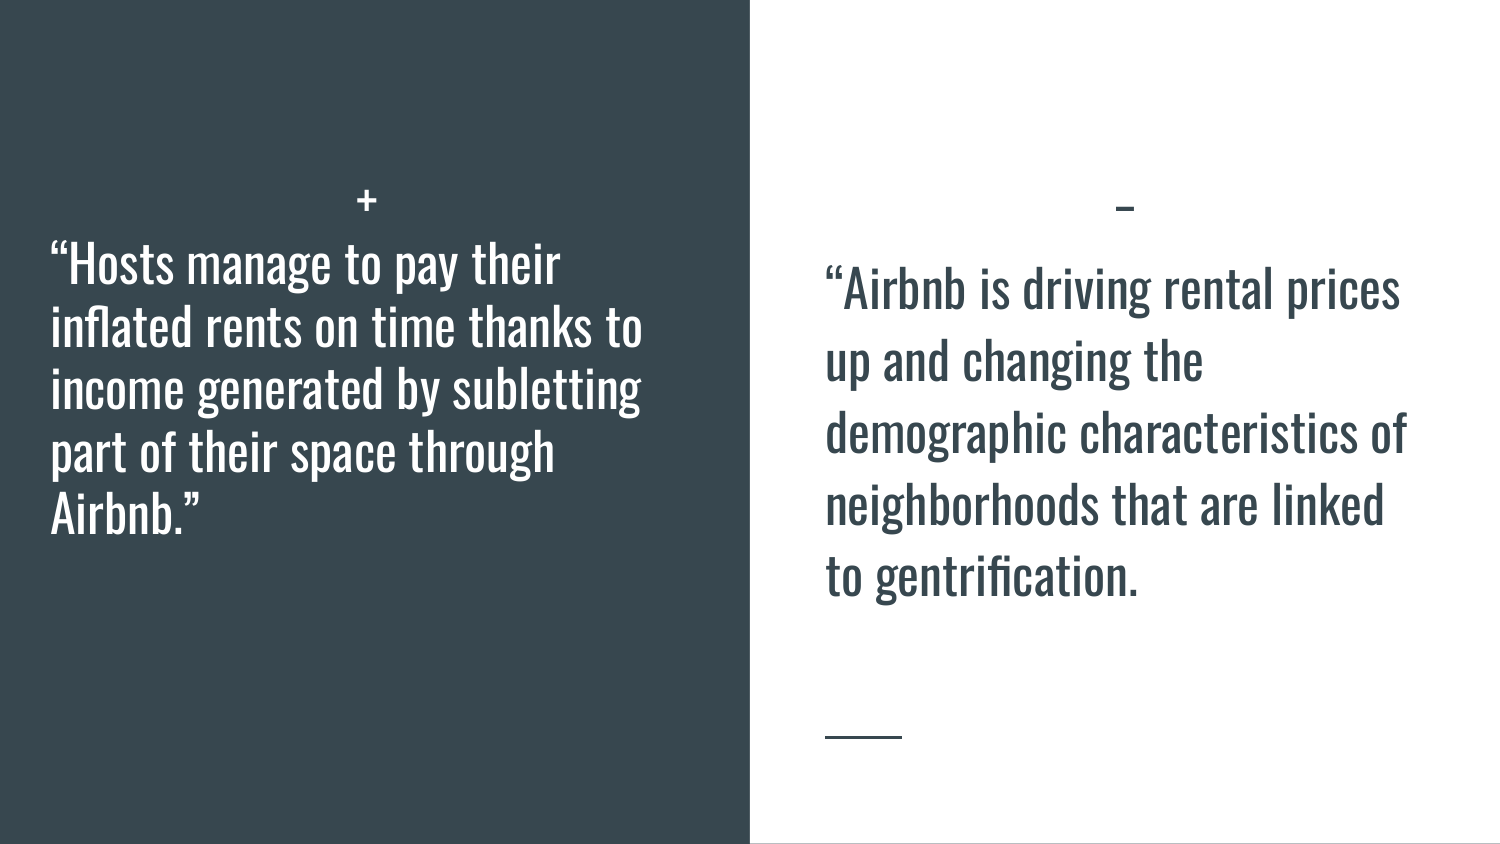

# +
“Hosts manage to pay their inflated rents on time thanks to income generated by subletting part of their space through Airbnb.”

_
“Airbnb is driving rental prices up and changing the demographic characteristics of neighborhoods that are linked to gentrification.